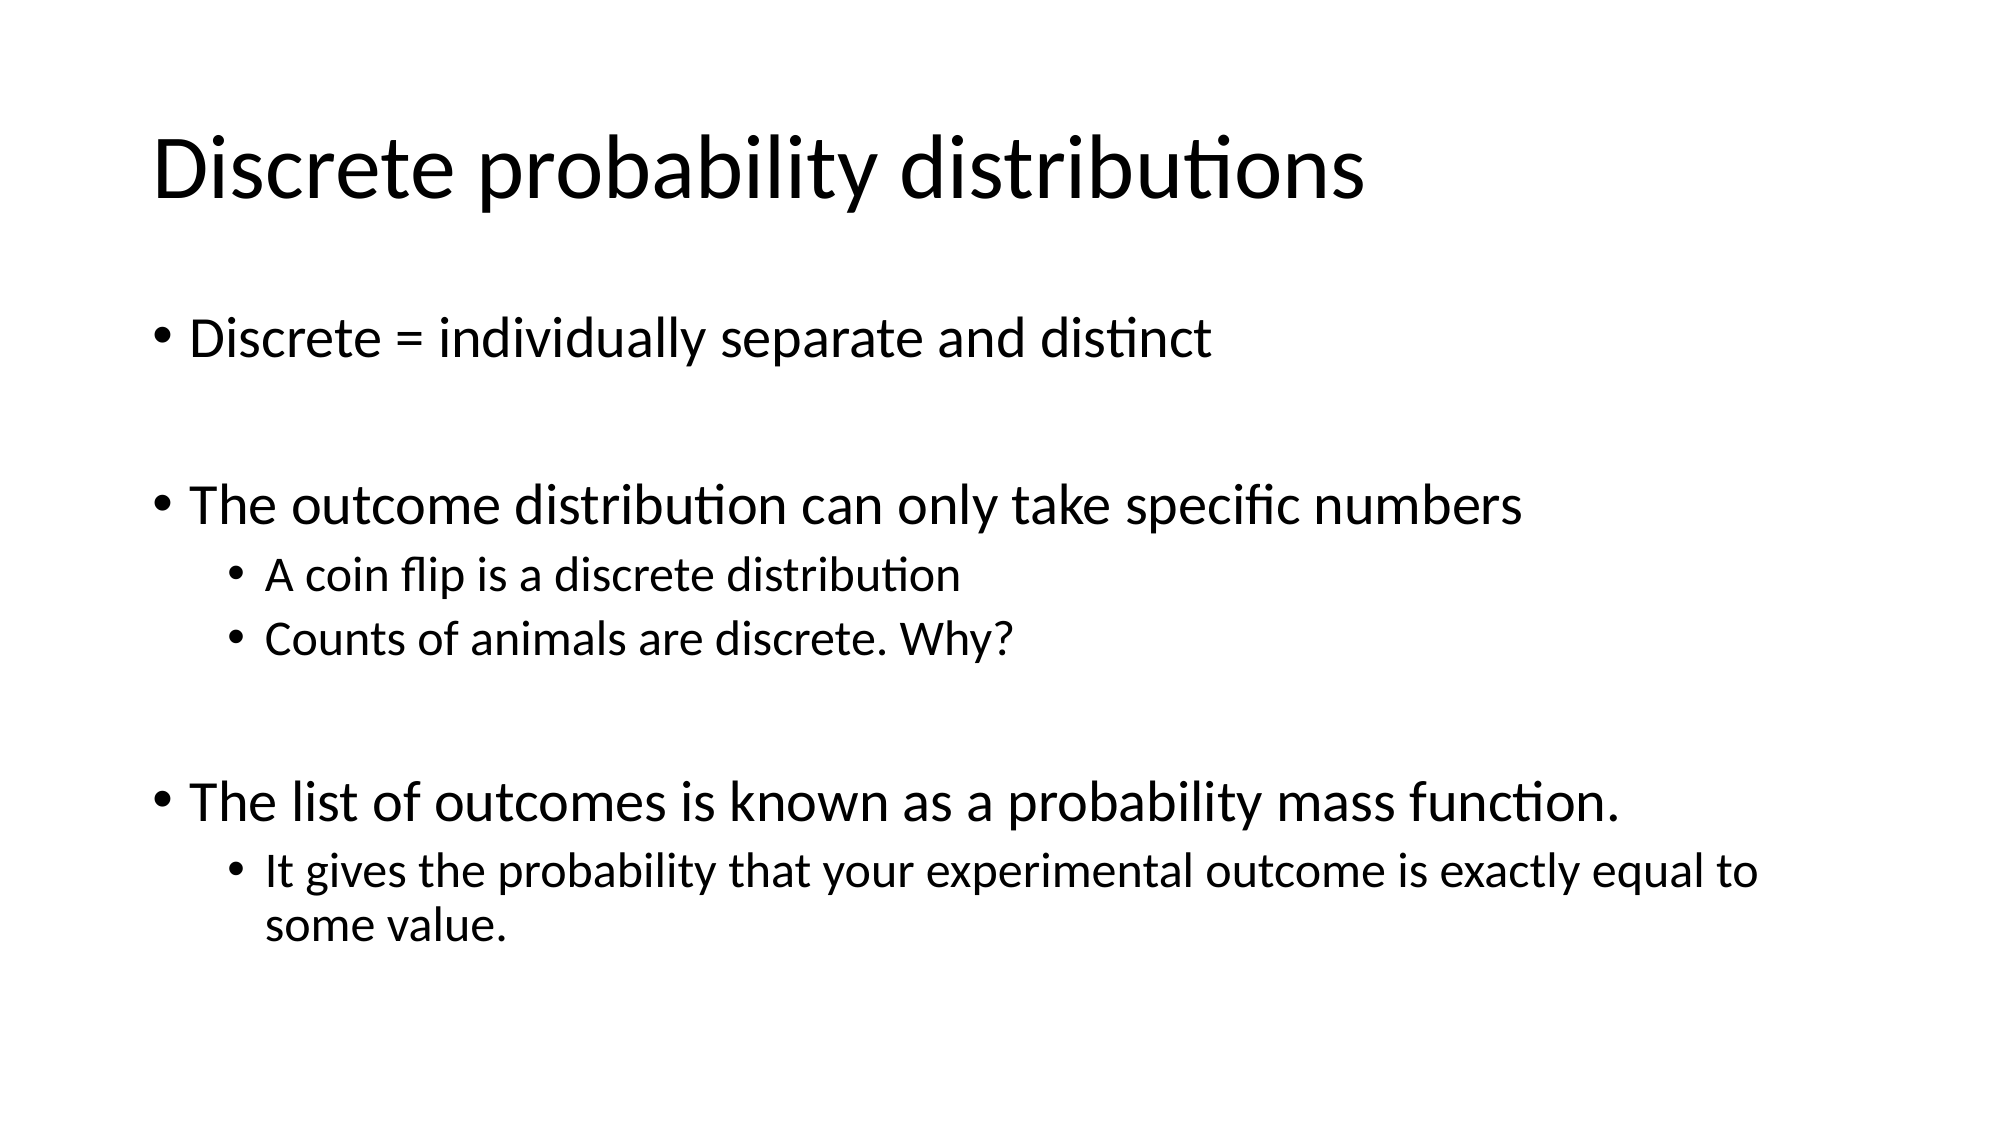

# Discrete probability distributions
Discrete = individually separate and distinct

The outcome distribution can only take specific numbers
A coin flip is a discrete distribution
Counts of animals are discrete. Why?

The list of outcomes is known as a probability mass function.
It gives the probability that your experimental outcome is exactly equal to some value.